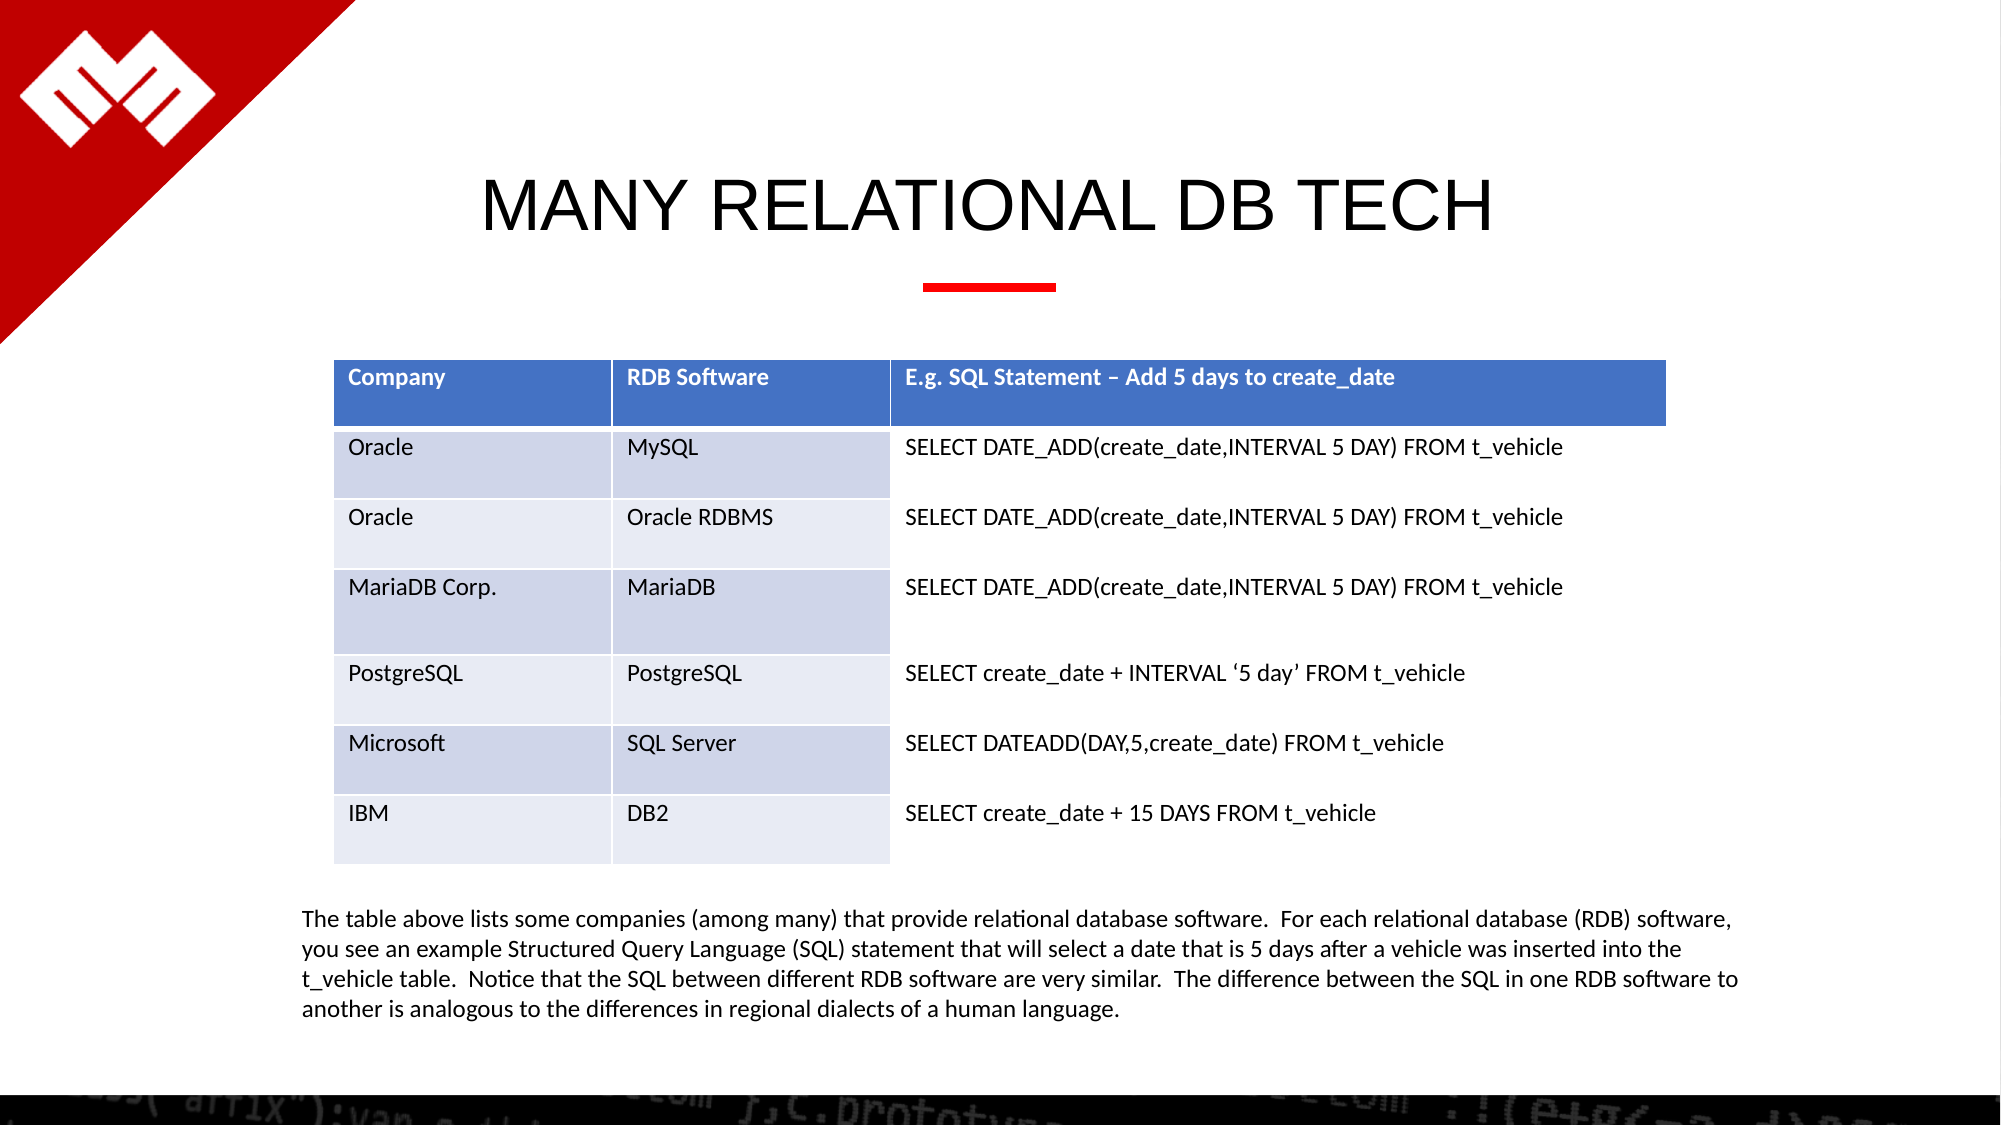

MANY RELATIONAL DB TECH

| Company | RDB Software | E.g. SQL Statement – Add 5 days to create\_date |
| --- | --- | --- |
| Oracle | MySQL | SELECT DATE\_ADD(create\_date,INTERVAL 5 DAY) FROM t\_vehicle |
| Oracle | Oracle RDBMS | SELECT DATE\_ADD(create\_date,INTERVAL 5 DAY) FROM t\_vehicle |
| MariaDB Corp. | MariaDB | SELECT DATE\_ADD(create\_date,INTERVAL 5 DAY) FROM t\_vehicle |
| PostgreSQL | PostgreSQL | SELECT create\_date + INTERVAL ‘5 day’ FROM t\_vehicle |
| Microsoft | SQL Server | SELECT DATEADD(DAY,5,create\_date) FROM t\_vehicle |
| IBM | DB2 | SELECT create\_date + 15 DAYS FROM t\_vehicle |
The table above lists some companies (among many) that provide relational database software.  For each relational database (RDB) software, you see an example Structured Query Language (SQL) statement that will select a date that is 5 days after a vehicle was inserted into the t_vehicle table.  Notice that the SQL between different RDB software are very similar.  The difference between the SQL in one RDB software to another is analogous to the differences in regional dialects of a human language.